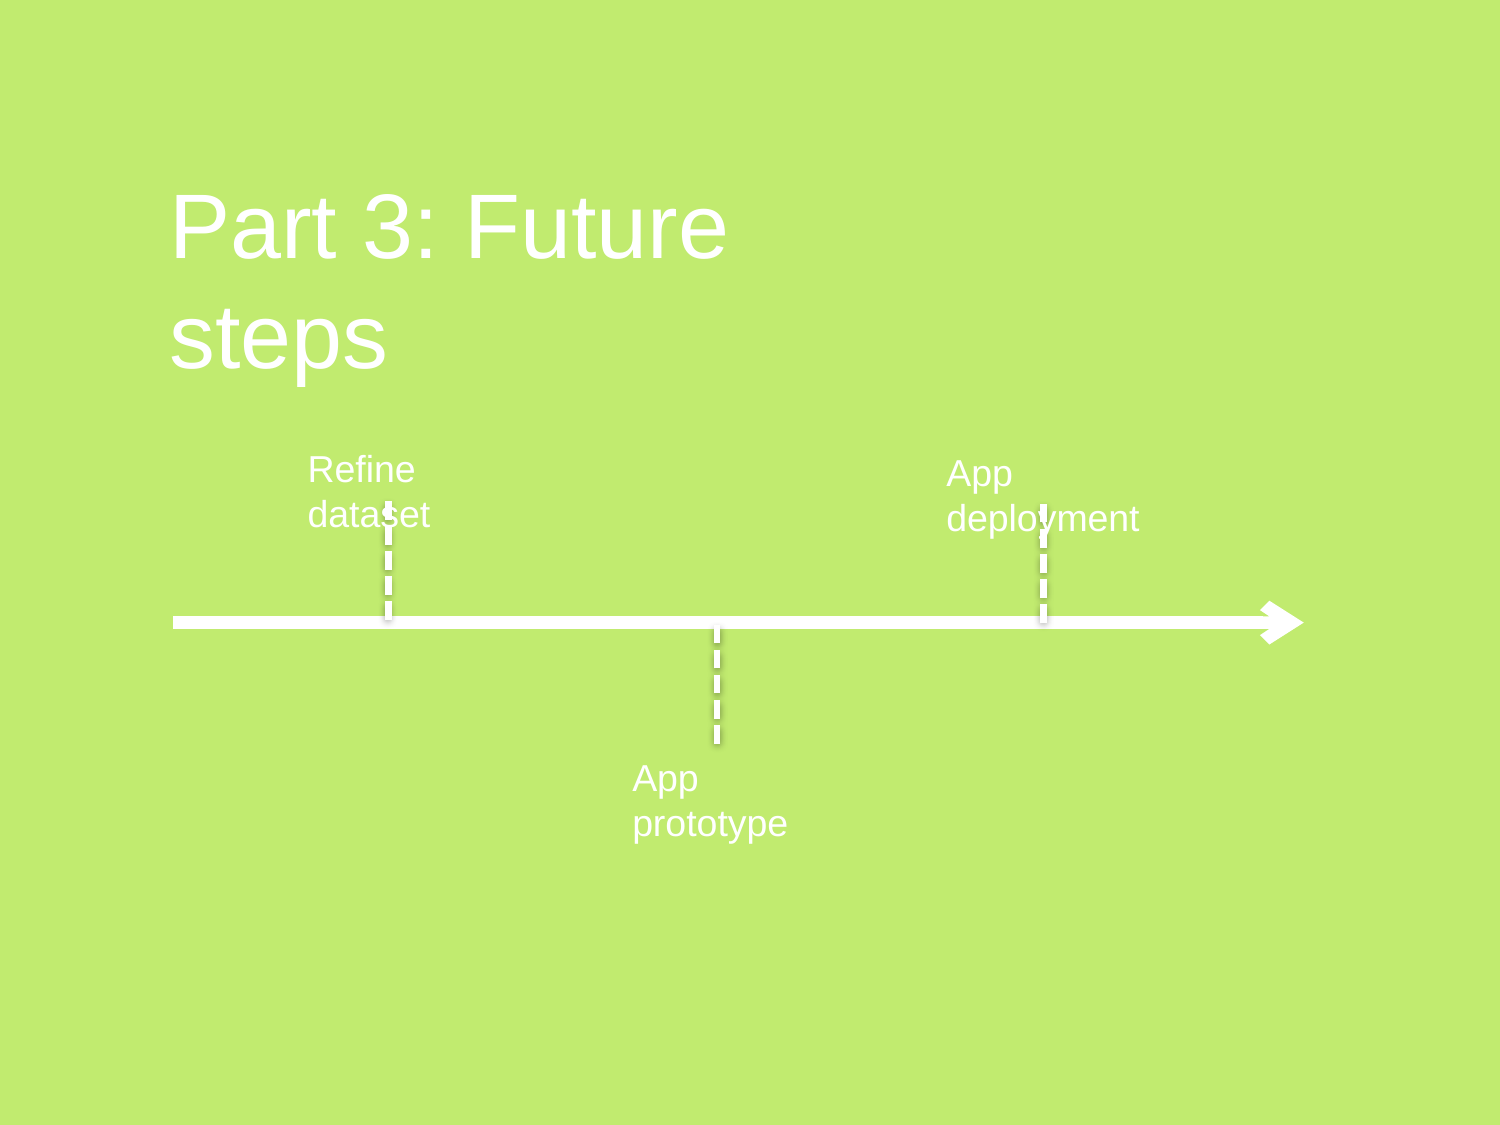

Part 3: Future steps
Refine dataset
App deployment
App prototype